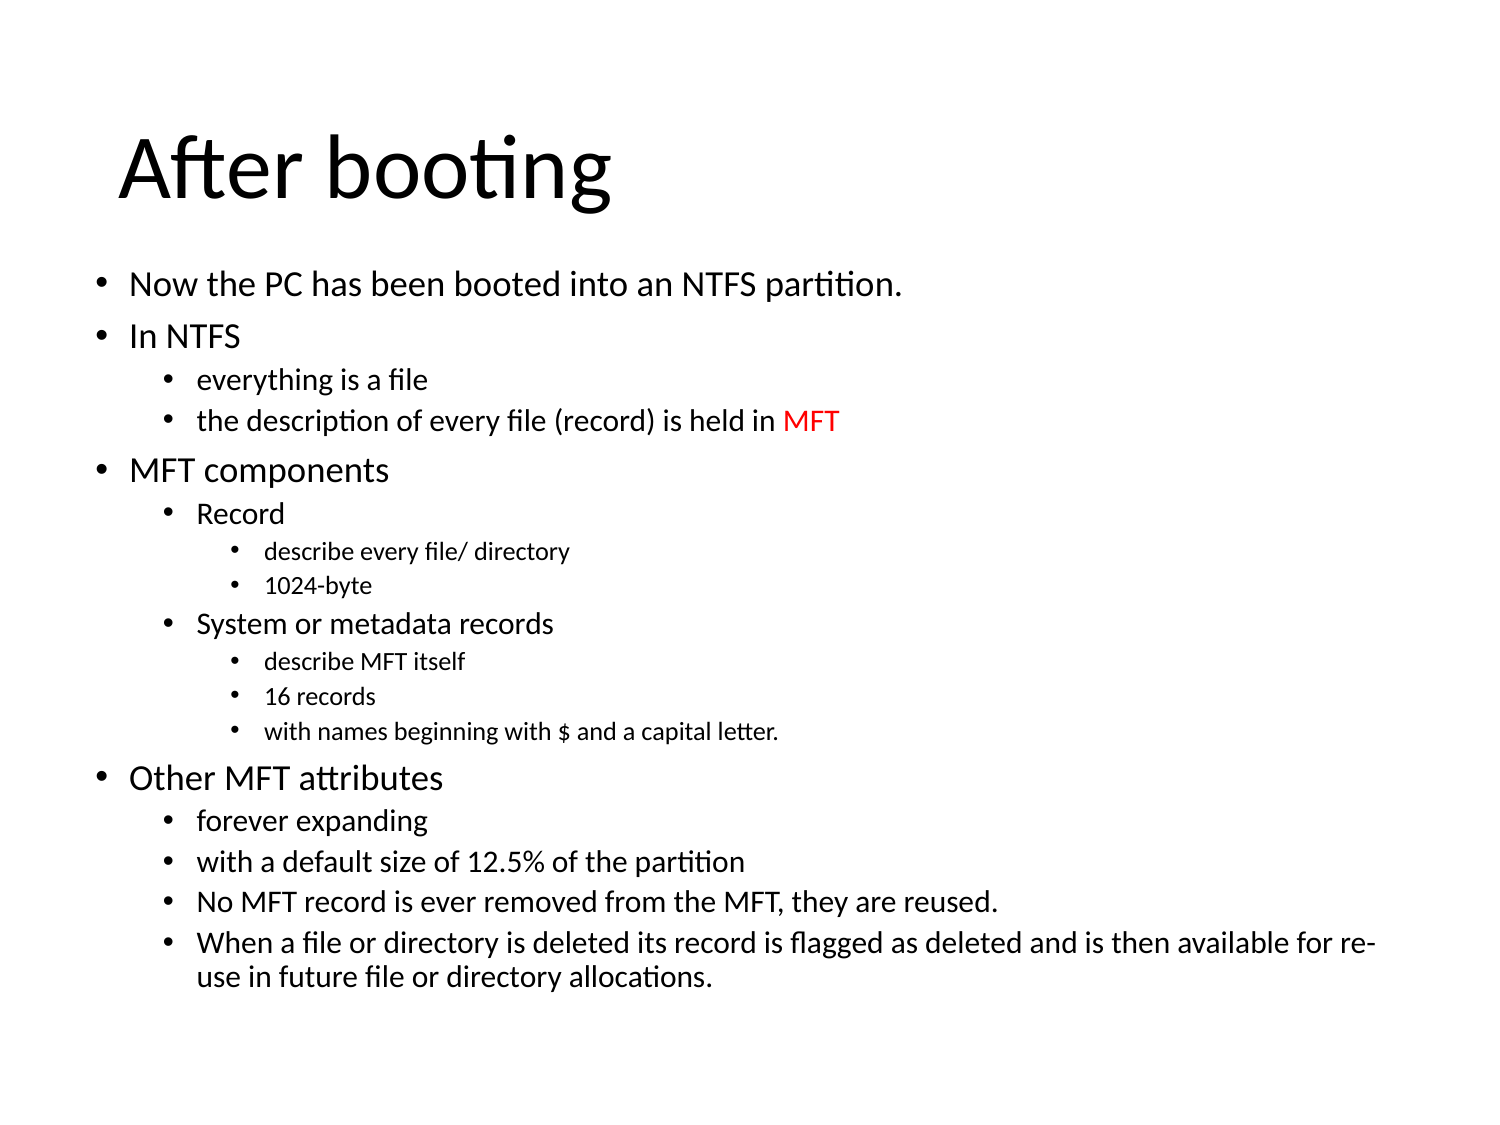

# After booting
Now the PC has been booted into an NTFS partition.
In NTFS
everything is a file
the description of every file (record) is held in MFT
MFT components
Record
describe every file/ directory
1024-byte
System or metadata records
describe MFT itself
16 records
with names beginning with $ and a capital letter.
Other MFT attributes
forever expanding
with a default size of 12.5% of the partition
No MFT record is ever removed from the MFT, they are reused.
When a file or directory is deleted its record is flagged as deleted and is then available for re-use in future file or directory allocations.